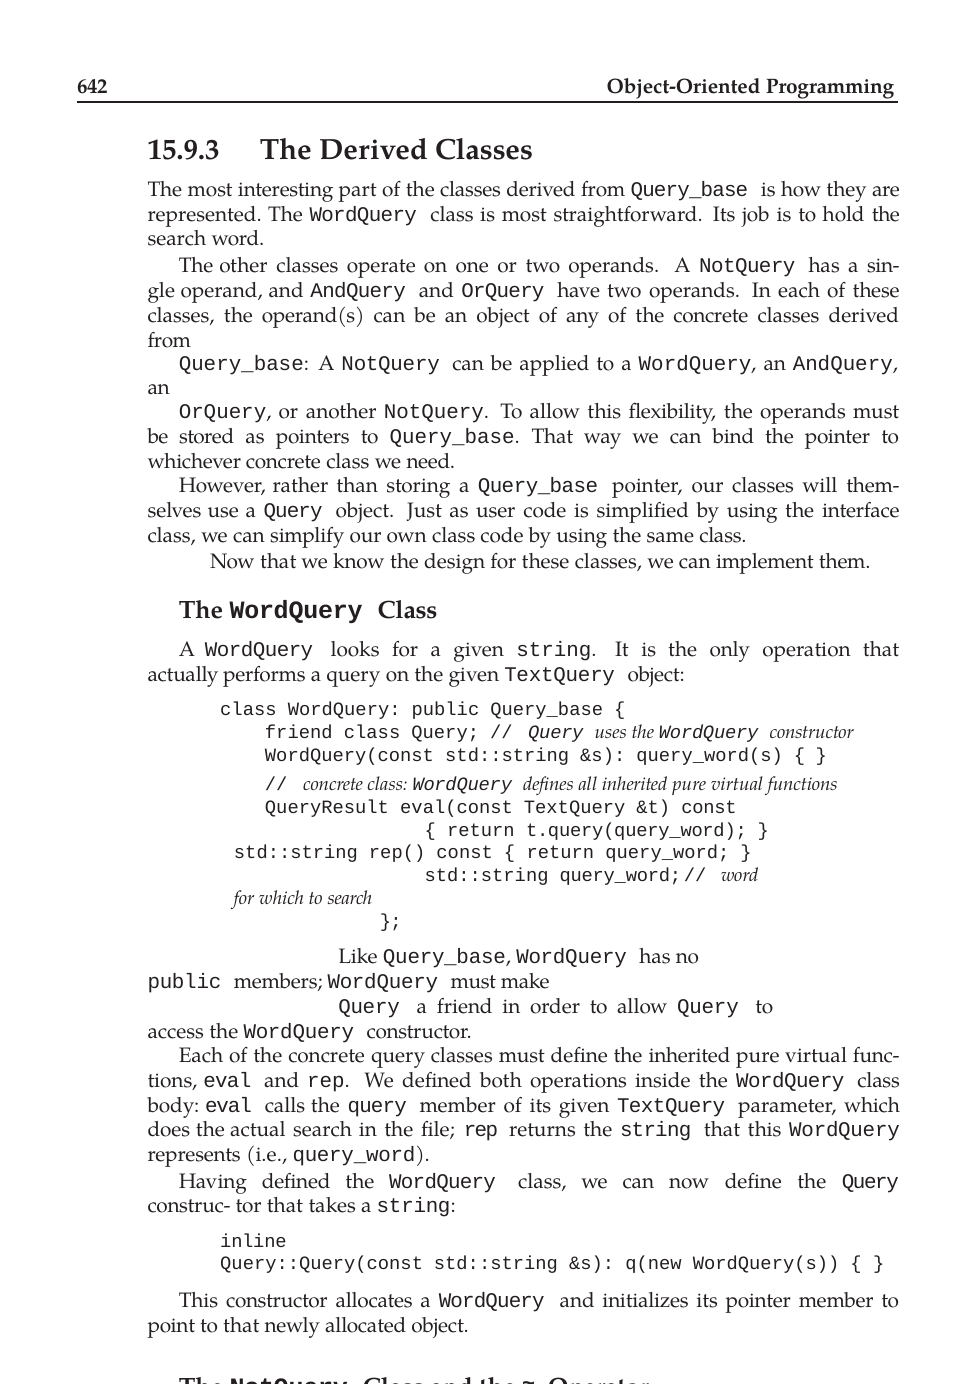

642
Object-Oriented Programming

15.9.3	The Derived Classes
The most interesting part of the classes derived from Query_base is how they are represented. The WordQuery class is most straightforward. Its job is to hold the search word.
The other classes operate on one or two operands. A NotQuery has a sin- gle operand, and AndQuery and OrQuery have two operands. In each of these classes, the operand(s) can be an object of any of the concrete classes derived from
Query_base: A NotQuery can be applied to a WordQuery, an AndQuery, an
OrQuery, or another NotQuery. To allow this flexibility, the operands must be stored as pointers to Query_base. That way we can bind the pointer to whichever concrete class we need.
However, rather than storing a Query_base pointer, our classes will them- selves use a Query object. Just as user code is simplified by using the interface class, we can simplify our own class code by using the same class.
Now that we know the design for these classes, we can implement them.
The WordQuery Class
A WordQuery looks for a given string. It is the only operation that actually performs a query on the given TextQuery object:
class WordQuery: public Query_base {
friend class Query; // Query uses the WordQuery constructor
WordQuery(const std::string &s): query_word(s) { }
// concrete class: WordQuery defines all inherited pure virtual functions
QueryResult eval(const TextQuery &t) const
{ return t.query(query_word); } std::string rep() const { return query_word; }
std::string query_word;	// word for which to search
};
Like Query_base, WordQuery has no public members; WordQuery must make
Query a friend in order to allow Query to access the WordQuery constructor.
Each of the concrete query classes must define the inherited pure virtual func- tions, eval and rep. We defined both operations inside the WordQuery class body: eval calls the query member of its given TextQuery parameter, which does the actual search in the file; rep returns the string that this WordQuery represents (i.e., query_word).
Having defined the WordQuery class, we can now define the Query construc- tor that takes a string:
inline
Query::Query(const std::string &s): q(new WordQuery(s)) { }
This constructor allocates a WordQuery and initializes its pointer member to point to that newly allocated object.
The NotQuery Class and the ~ Operator
The ~ operator generates a NotQuery, which holds a Query, which it negates: